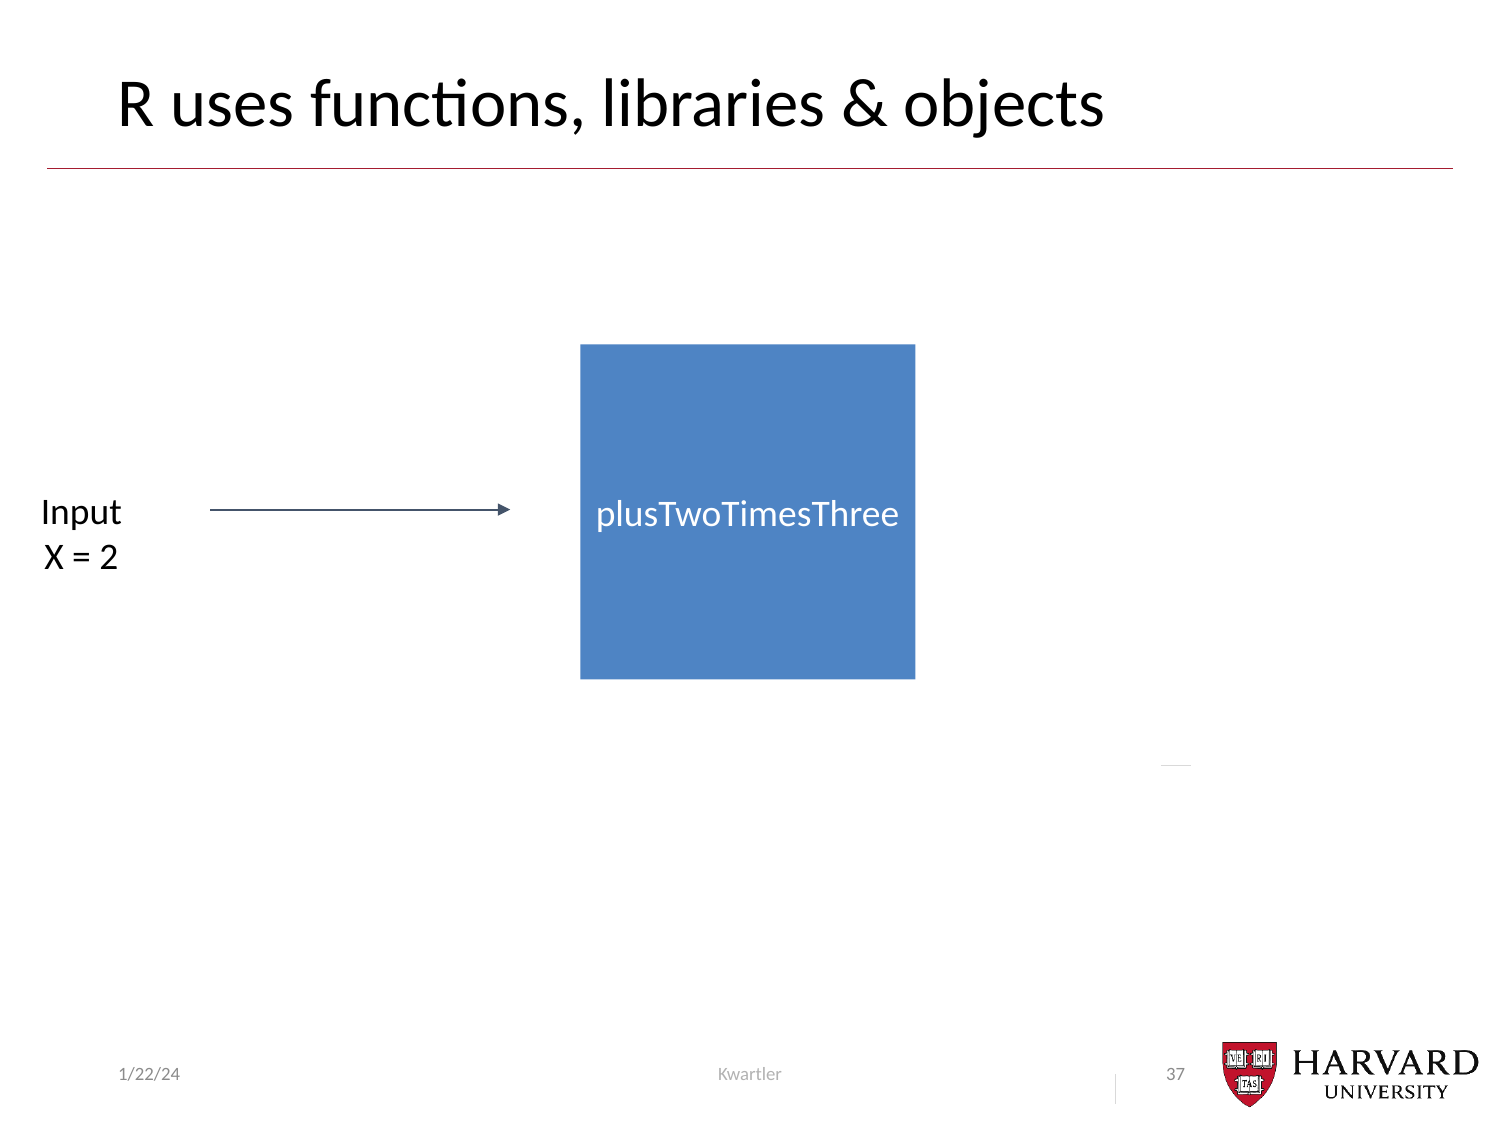

# R uses functions, libraries & objects
plusTwoTimesThree
Input
X = 2
1/22/24
Kwartler
37